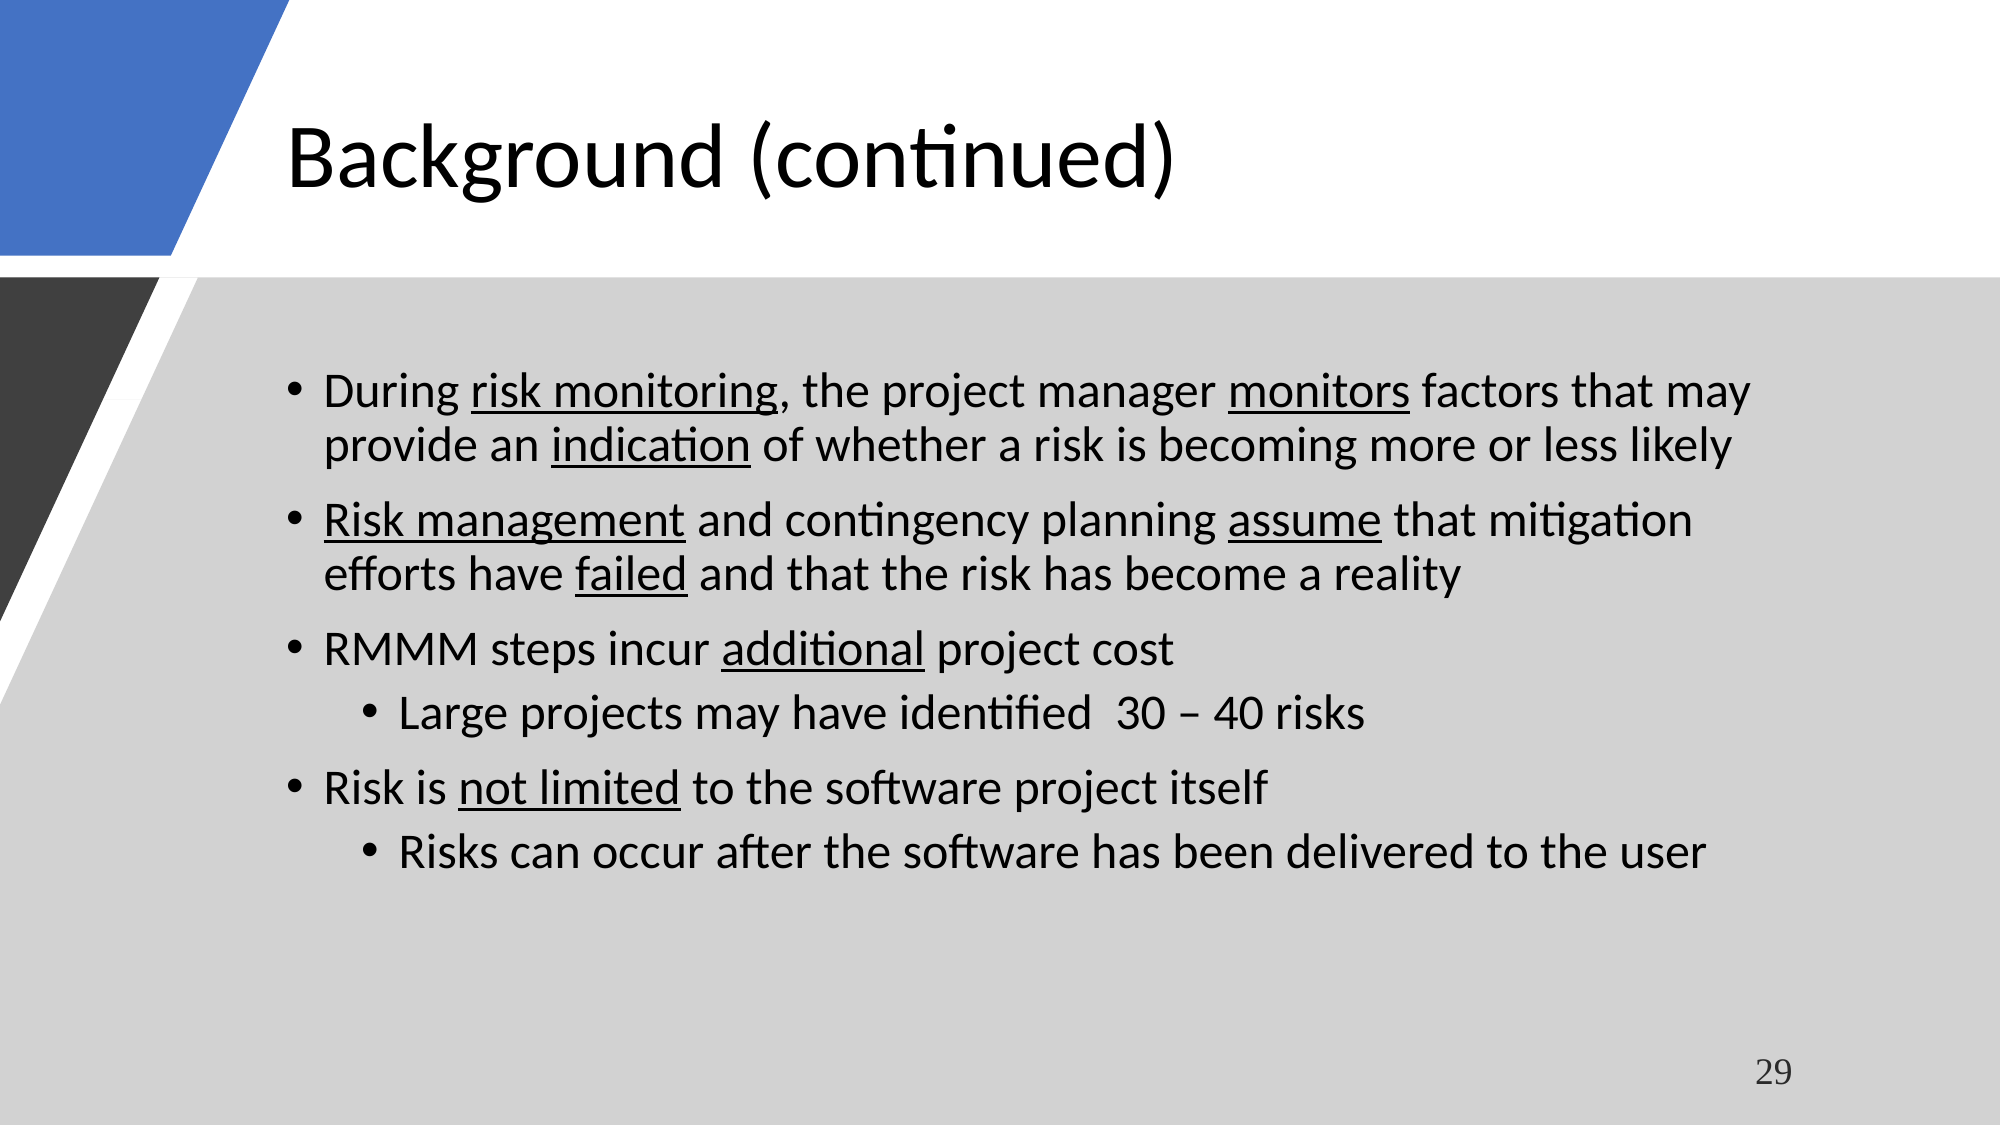

# Background (continued)

During risk monitoring, the project manager monitors factors that may provide an indication of whether a risk is becoming more or less likely
Risk management and contingency planning assume that mitigation efforts have failed and that the risk has become a reality
RMMM steps incur additional project cost
Large projects may have identified  30 – 40 risks
Risk is not limited to the software project itself
Risks can occur after the software has been delivered to the user
29